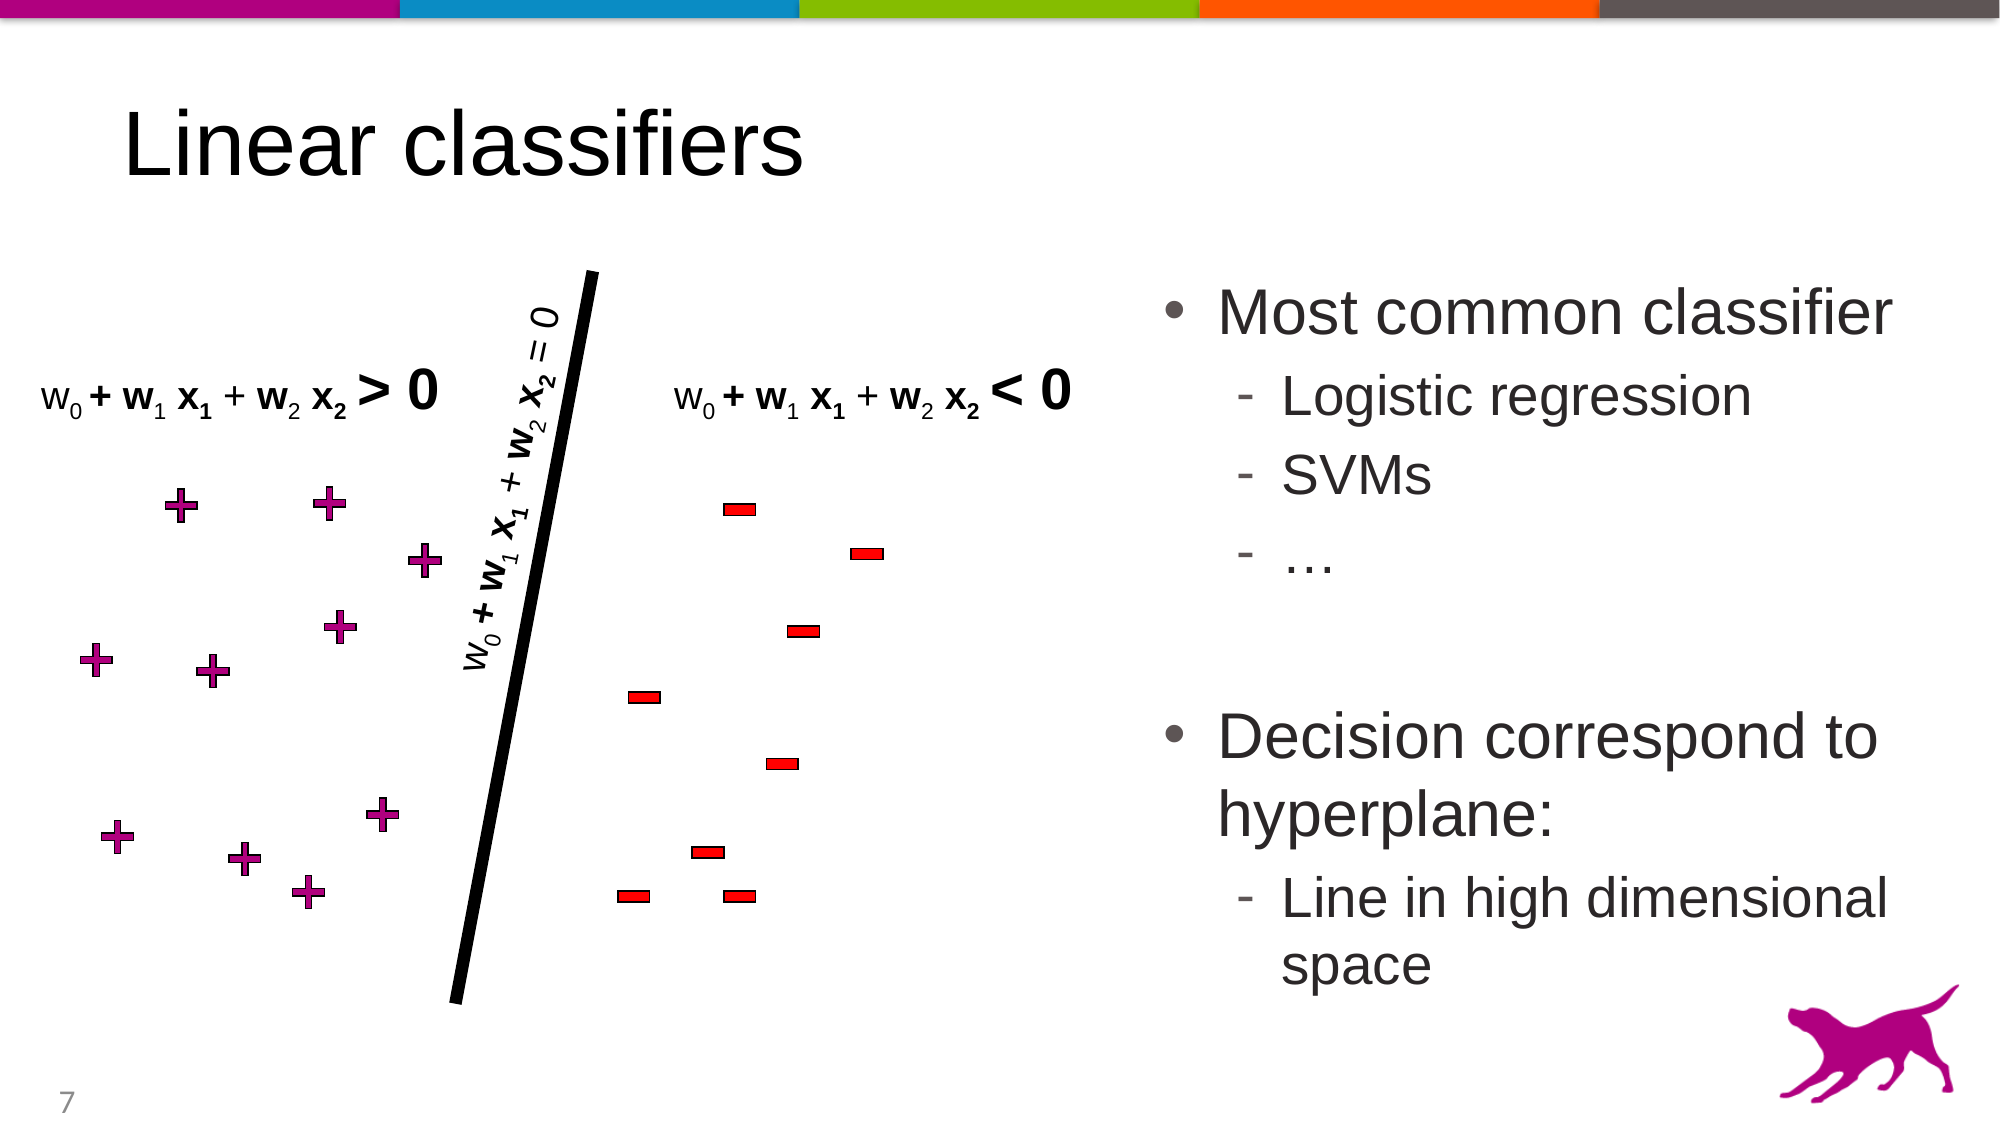

# Linear classifiers
Most common classifier
Logistic regression
SVMs
…

Decision correspond to hyperplane:
Line in high dimensional space

w0 + w1 x1 + w2 x2 > 0
w0 + w1 x1 + w2 x2 < 0
w0 + w1 x1 + w2 x2 = 0